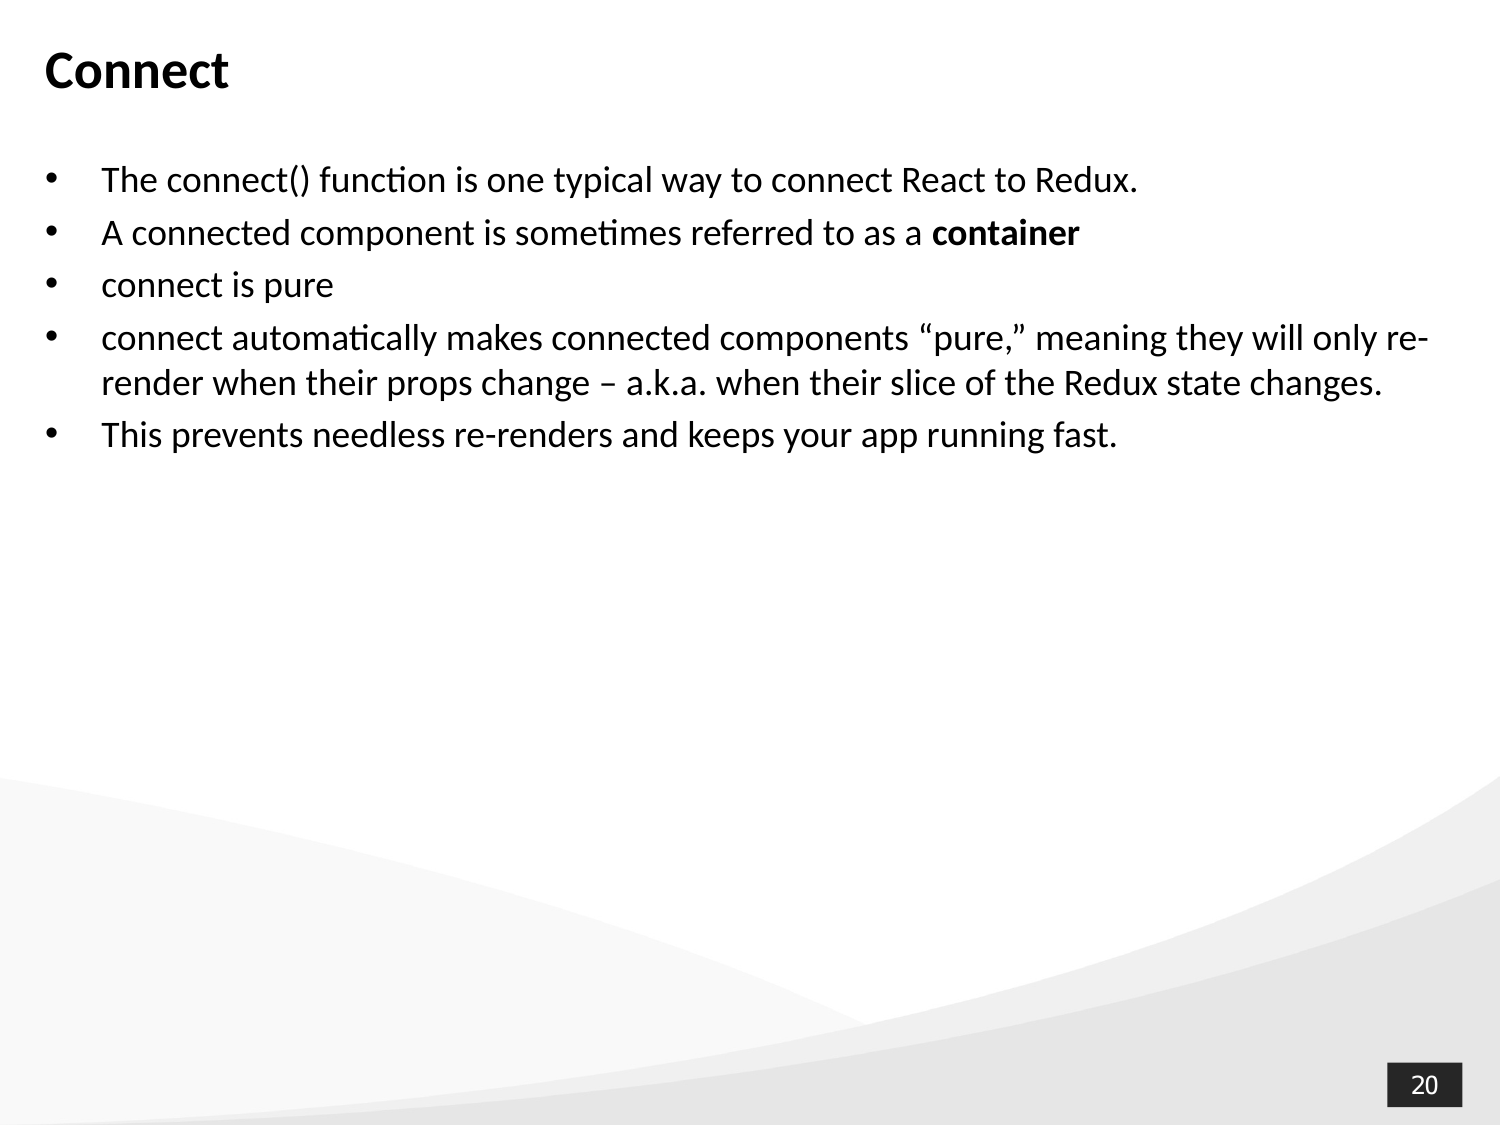

# Connect
The connect() function is one typical way to connect React to Redux.
A connected component is sometimes referred to as a container
connect is pure
connect automatically makes connected components “pure,” meaning they will only re-render when their props change – a.k.a. when their slice of the Redux state changes.
This prevents needless re-renders and keeps your app running fast.